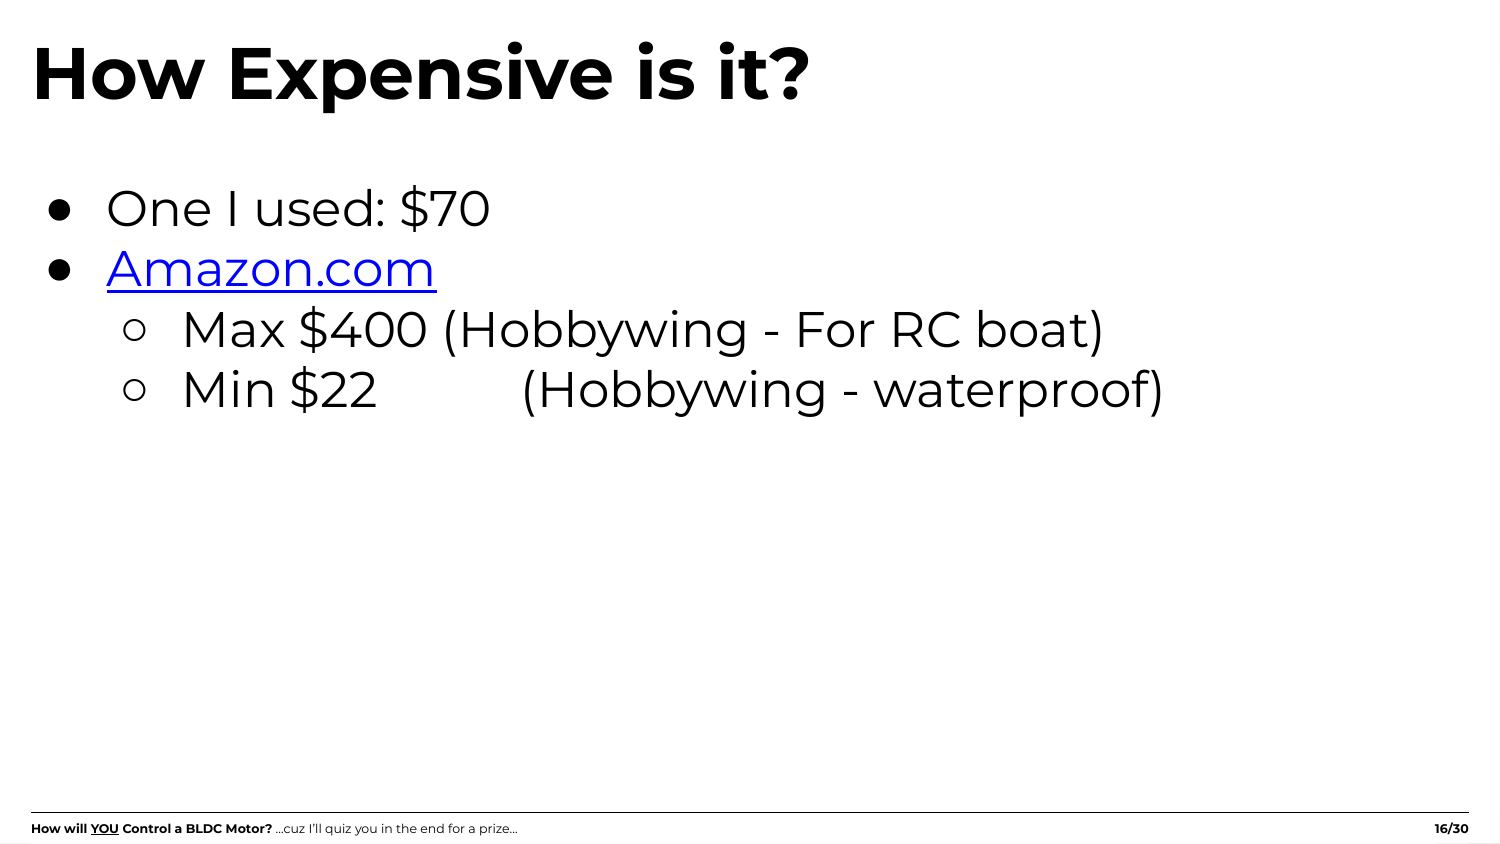

# How Expensive is it?
One I used: $70
Amazon.com
Max $400 (Hobbywing - For RC boat)
Min $22	   (Hobbywing - waterproof)
16/30